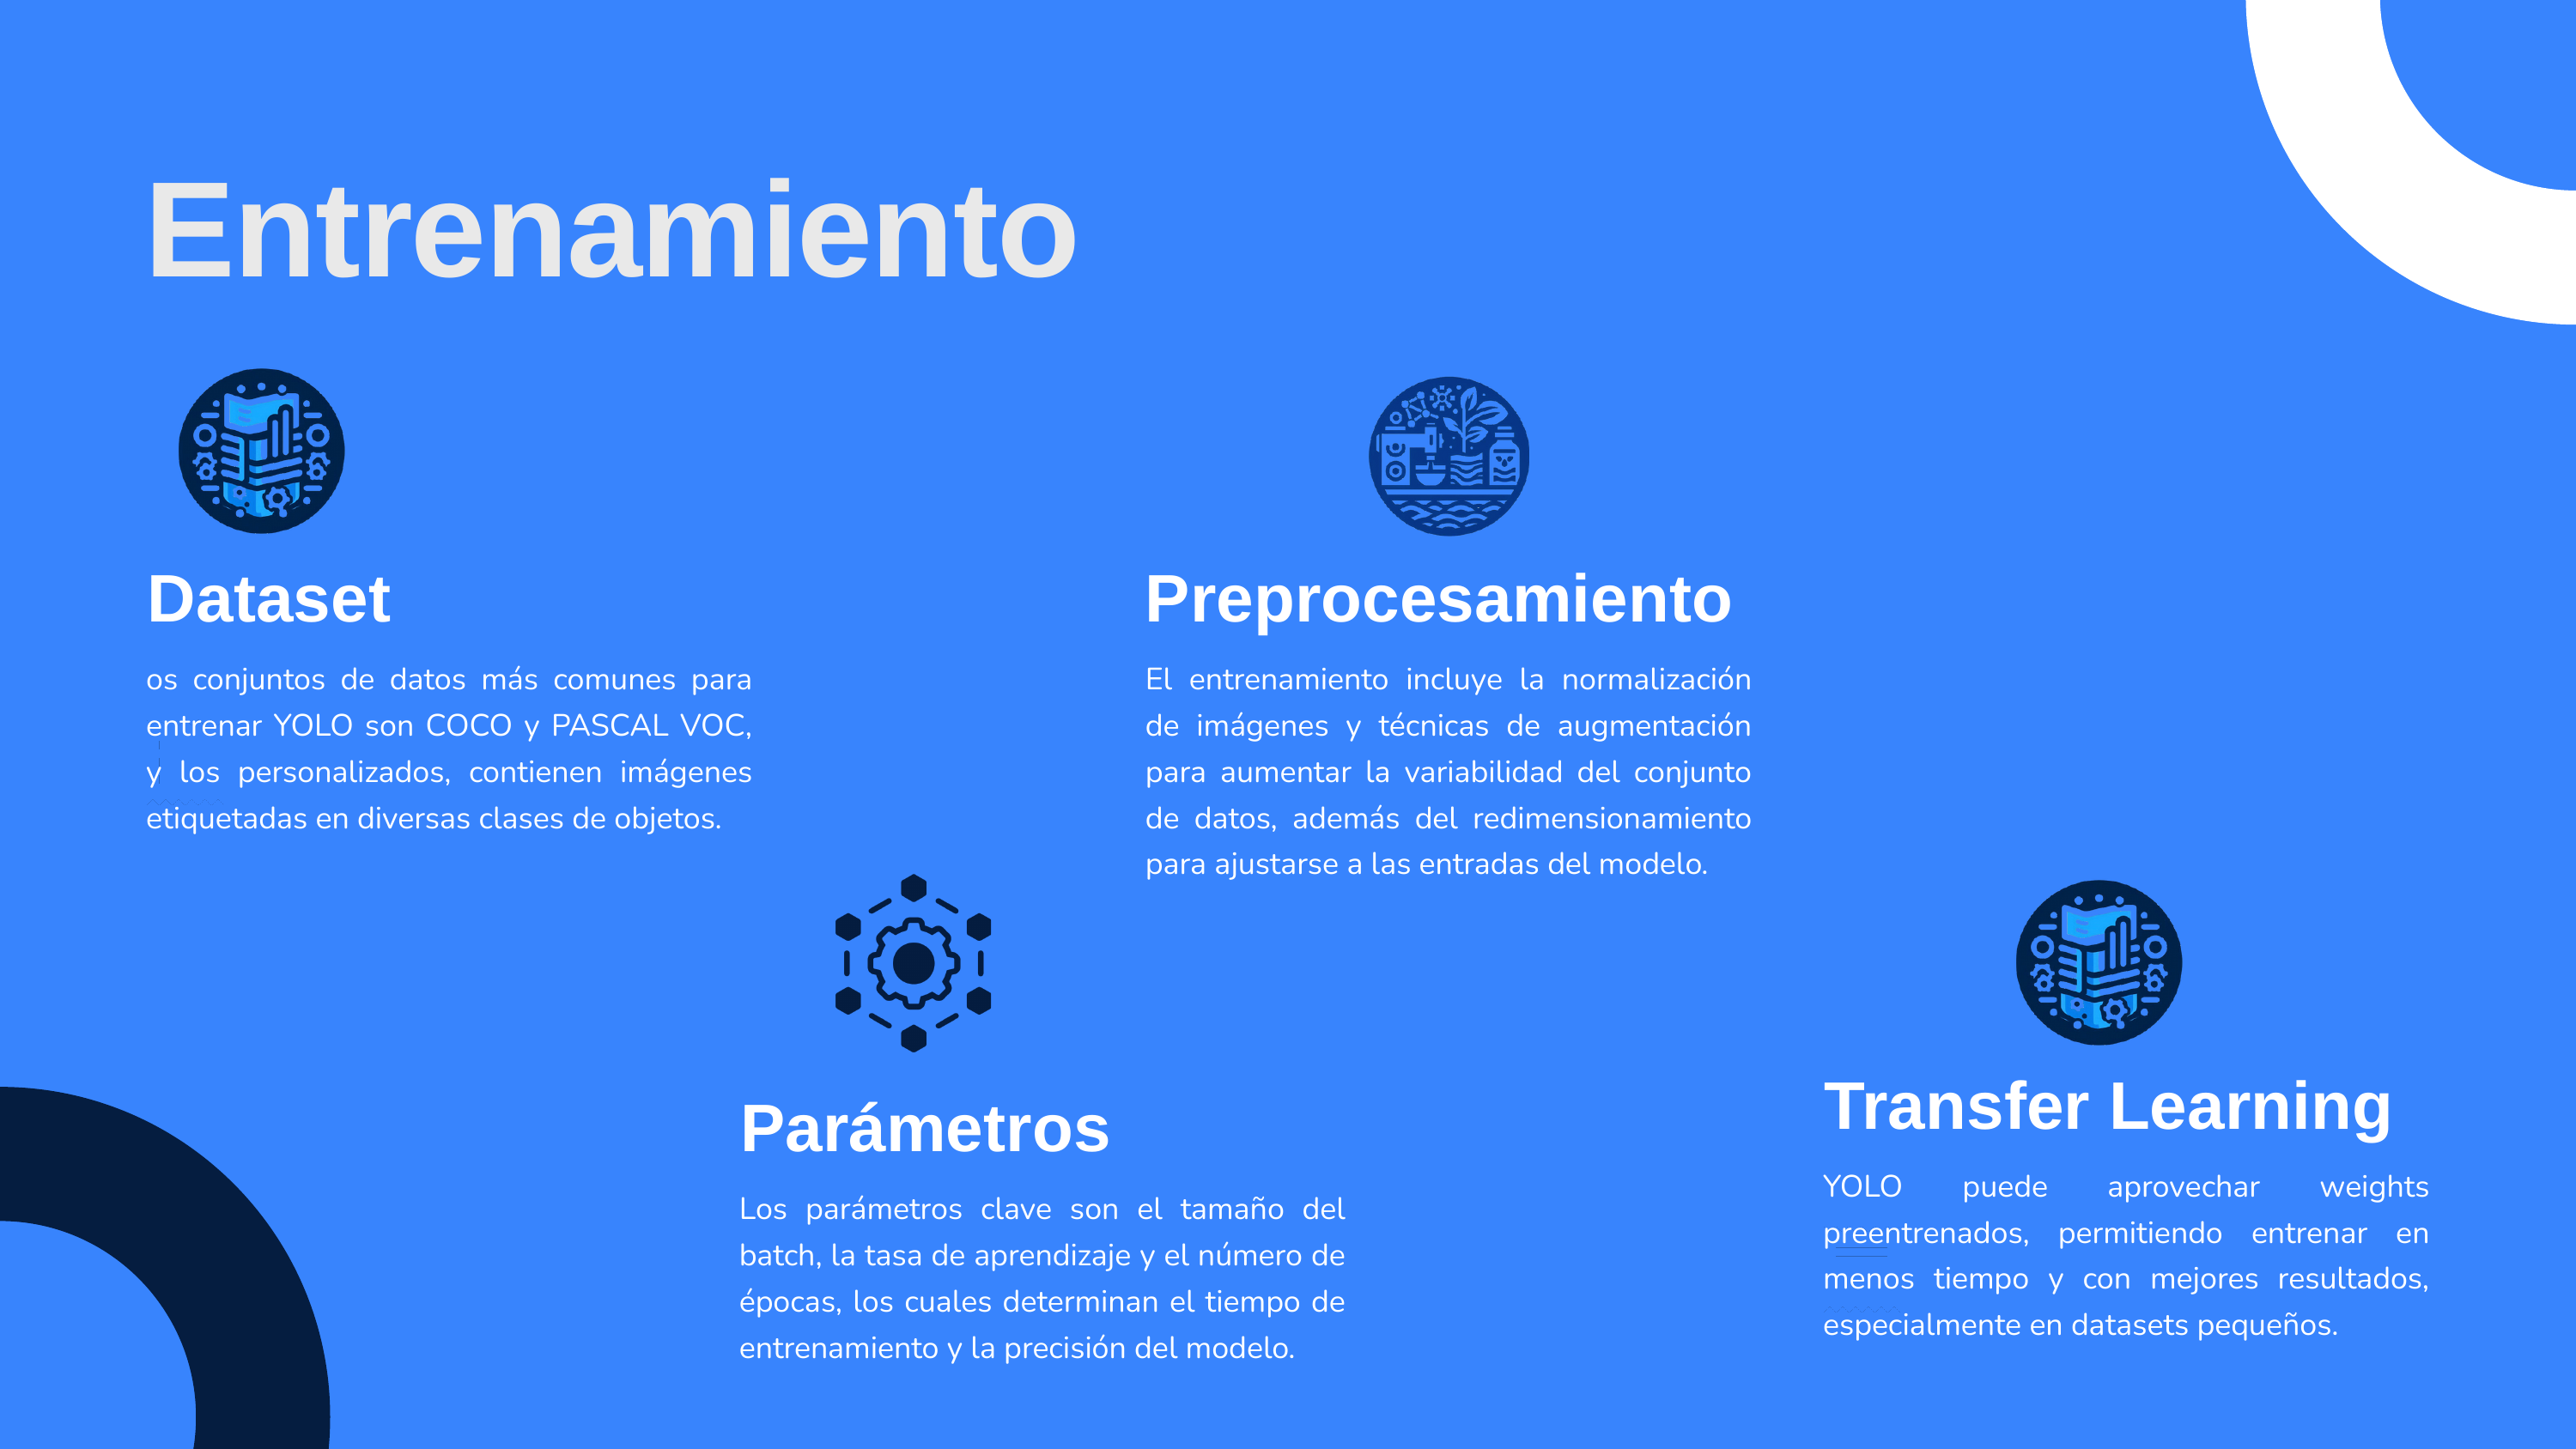

Entrenamiento

Dataset
Preprocesamiento
El entrenamiento incluye la normalización de imágenes y técnicas de augmentación para aumentar la variabilidad del conjunto de datos, además del redimensionamiento para ajustarse a las entradas del modelo.
os conjuntos de datos más comunes para entrenar YOLO son COCO y PASCAL VOC, y los personalizados, contienen imágenes etiquetadas en diversas clases de objetos.

Transfer Learning
Parámetros

YOLO puede aprovechar weights preentrenados, permitiendo entrenar en menos tiempo y con mejores resultados, especialmente en datasets pequeños.
Los parámetros clave son el tamaño del batch, la tasa de aprendizaje y el número de épocas, los cuales determinan el tiempo de entrenamiento y la precisión del modelo.